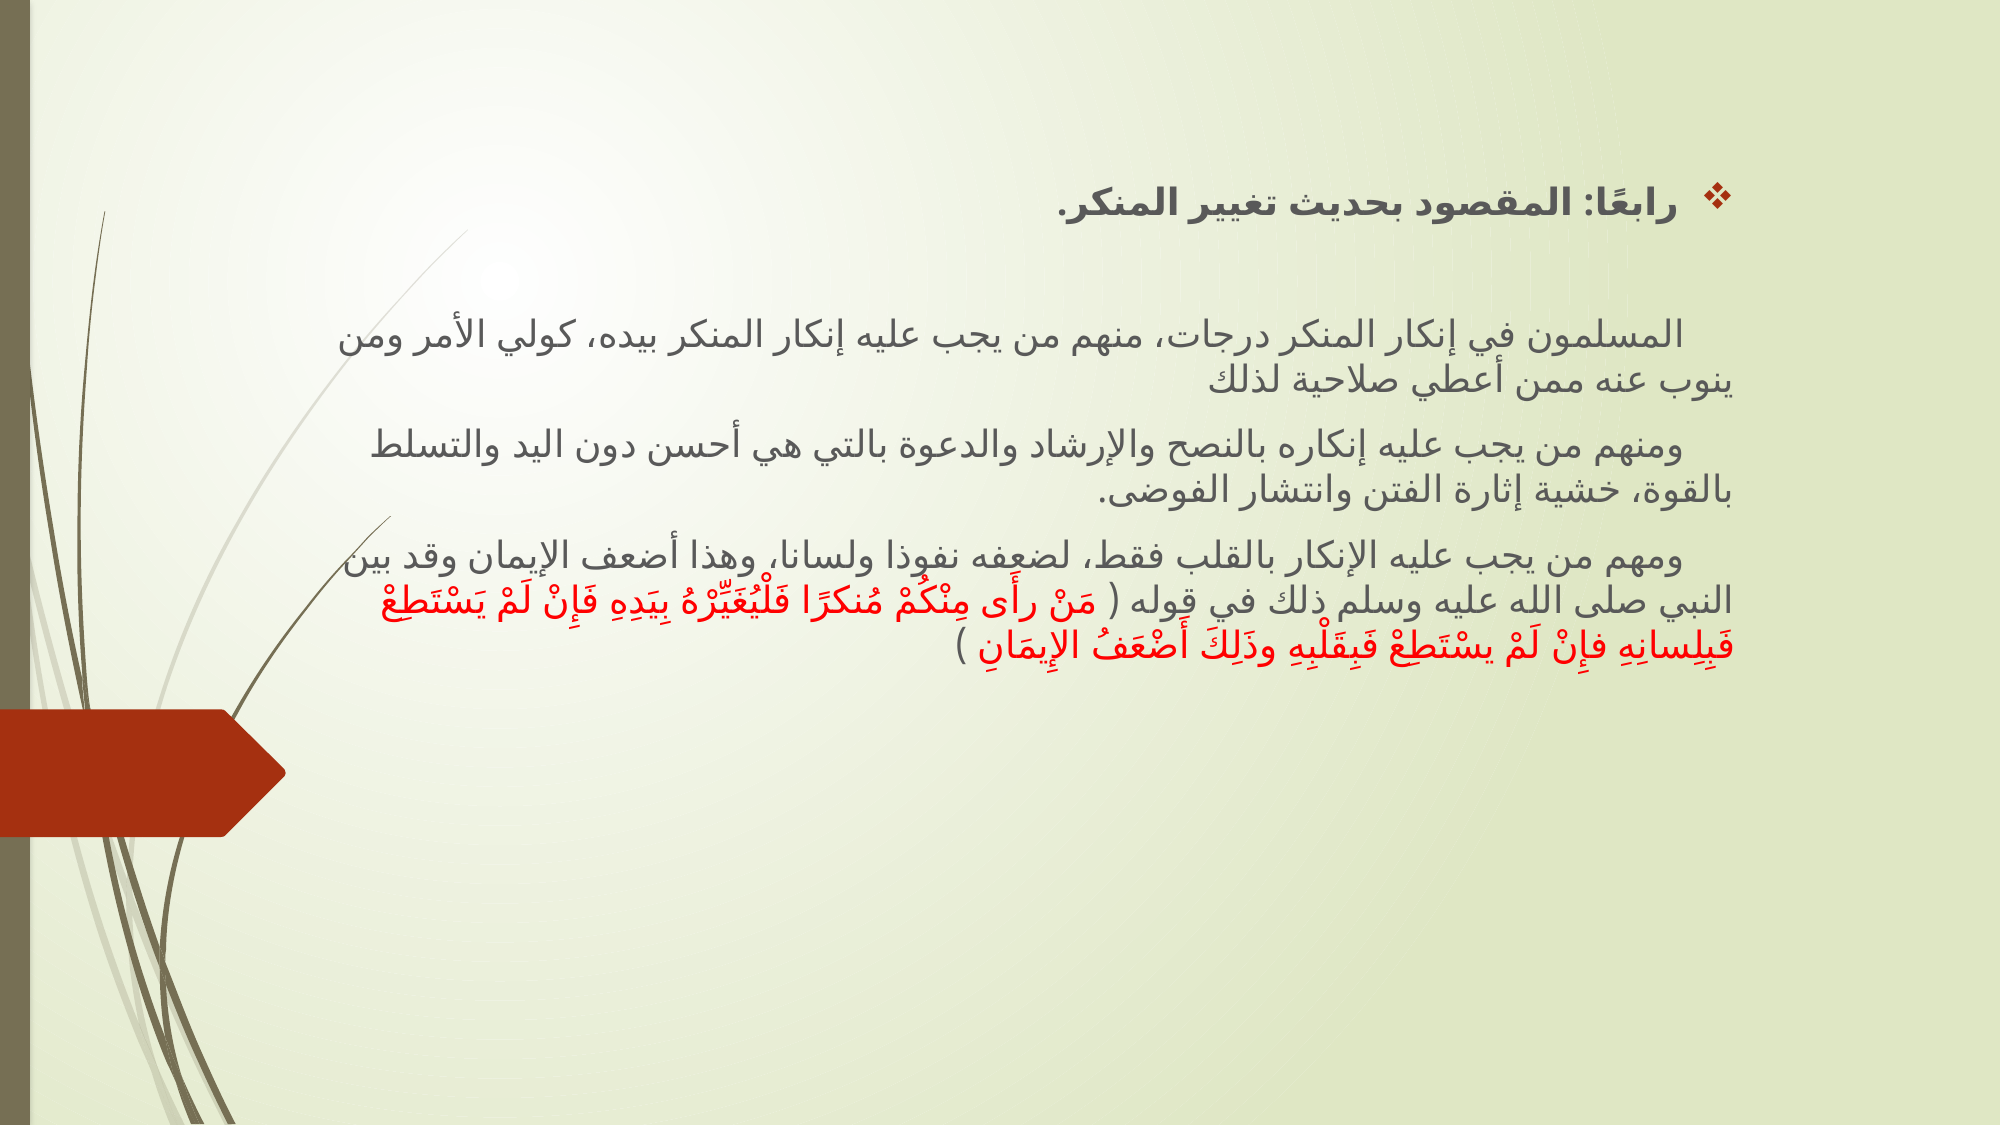

#
رابعًا: المقصود بحديث تغيير المنكر.

     المسلمون في إنكار المنكر درجات، منهم من يجب عليه إنكار المنكر بيده، كولي الأمر ومن ينوب عنه ممن أعطي صلاحية لذلك
     ومنهم من يجب عليه إنكاره بالنصح والإرشاد والدعوة بالتي هي أحسن دون اليد والتسلط بالقوة، خشية إثارة الفتن وانتشار الفوضى.
     ومهم من يجب عليه الإنكار بالقلب فقط، لضعفه نفوذا ولسانا، وهذا أضعف الإيمان وقد بين النبي صلى الله عليه وسلم ذلك في قوله ( مَنْ رأَى مِنْكُمْ مُنكرًا فَلْيُغَيِّرْهُ بِيَدِهِ فَإِنْ لَمْ يَسْتَطِعْ فَبِلِسانِهِ فإِنْ لَمْ يسْتَطِعْ فَبِقَلْبِهِ وذَلِكَ أَضْعَفُ الإِيمَانِ )